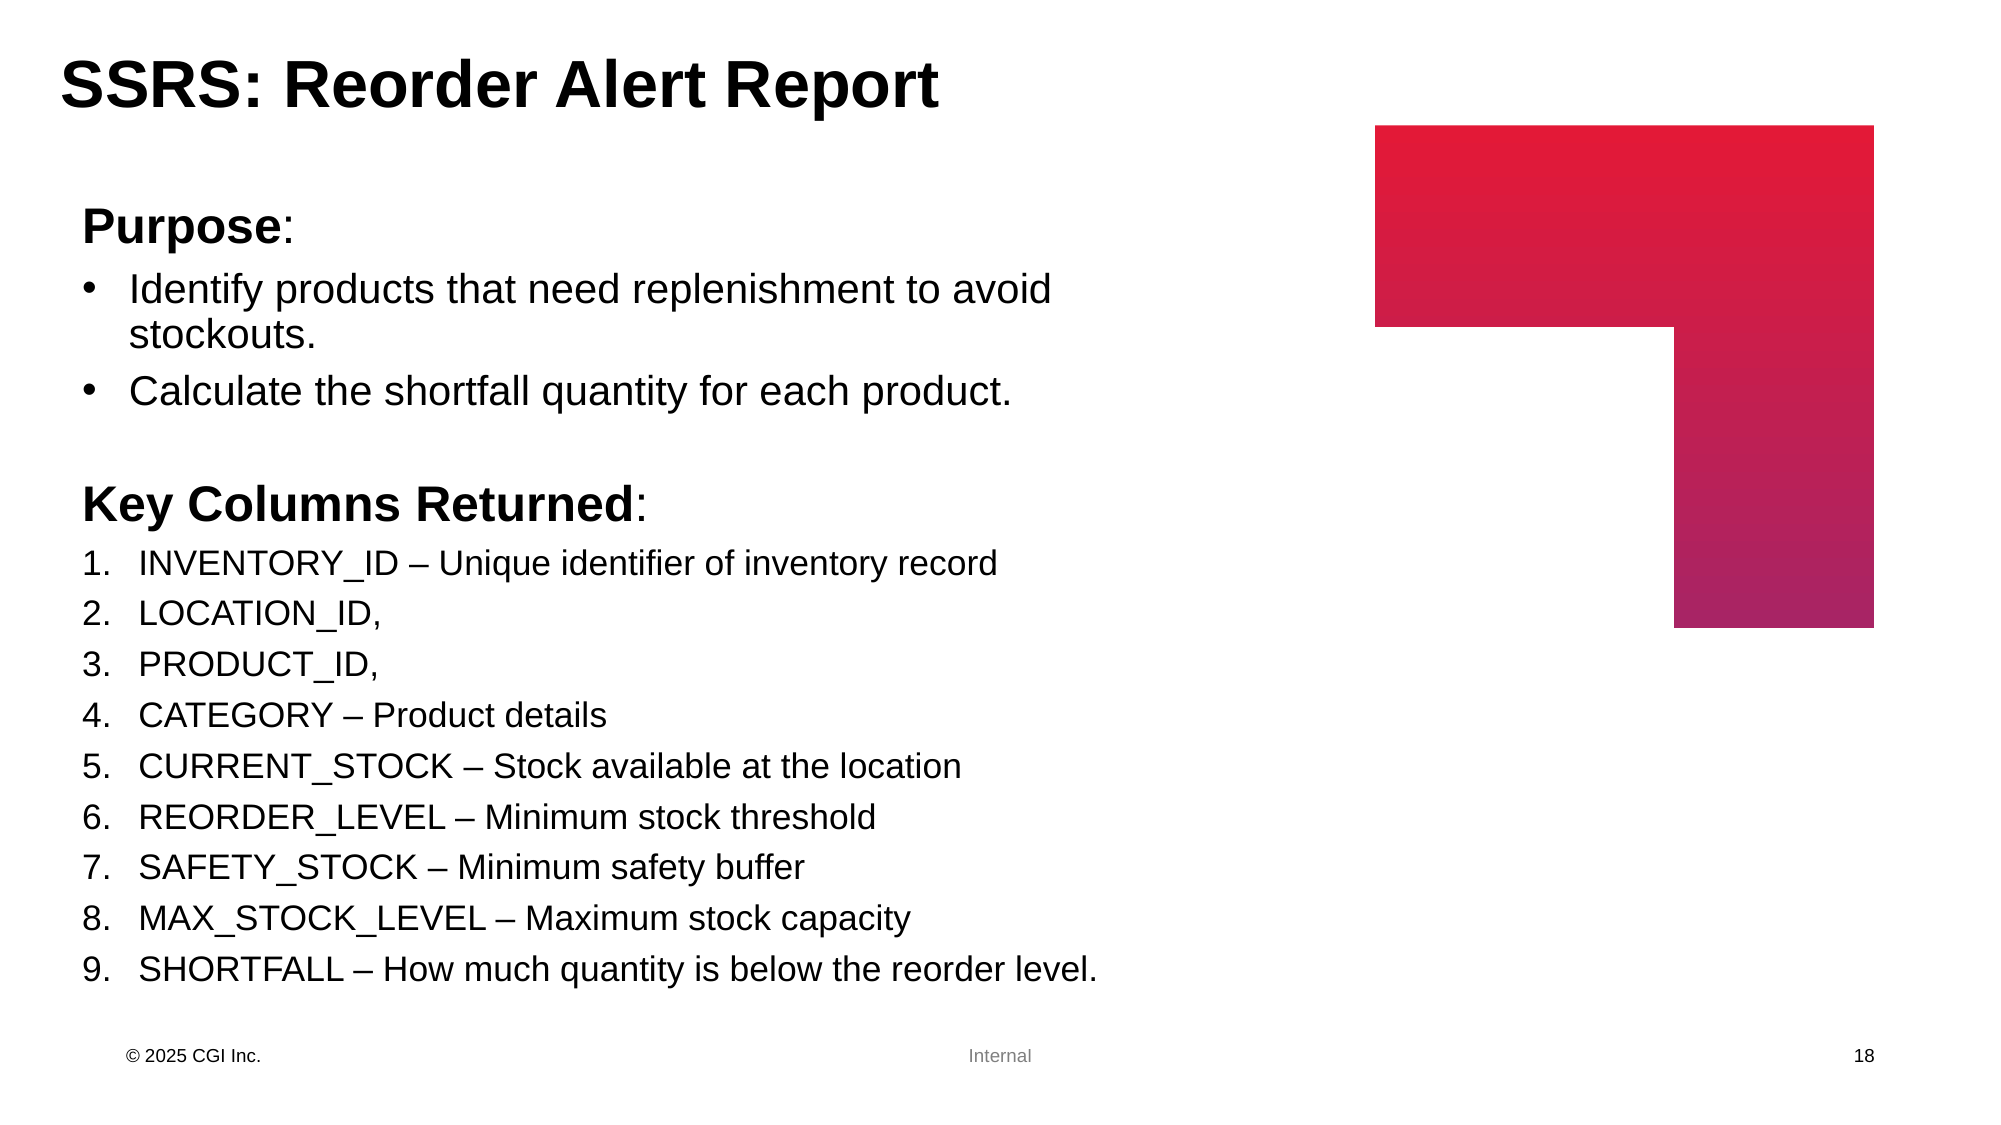

SSRS: Reorder Alert Report

Purpose:
Identify products that need replenishment to avoid stockouts.
Calculate the shortfall quantity for each product.

Key Columns Returned:
INVENTORY_ID – Unique identifier of inventory record
LOCATION_ID,
PRODUCT_ID,
CATEGORY – Product details
CURRENT_STOCK – Stock available at the location
REORDER_LEVEL – Minimum stock threshold
SAFETY_STOCK – Minimum safety buffer
MAX_STOCK_LEVEL – Maximum stock capacity
SHORTFALL – How much quantity is below the reorder level.
18